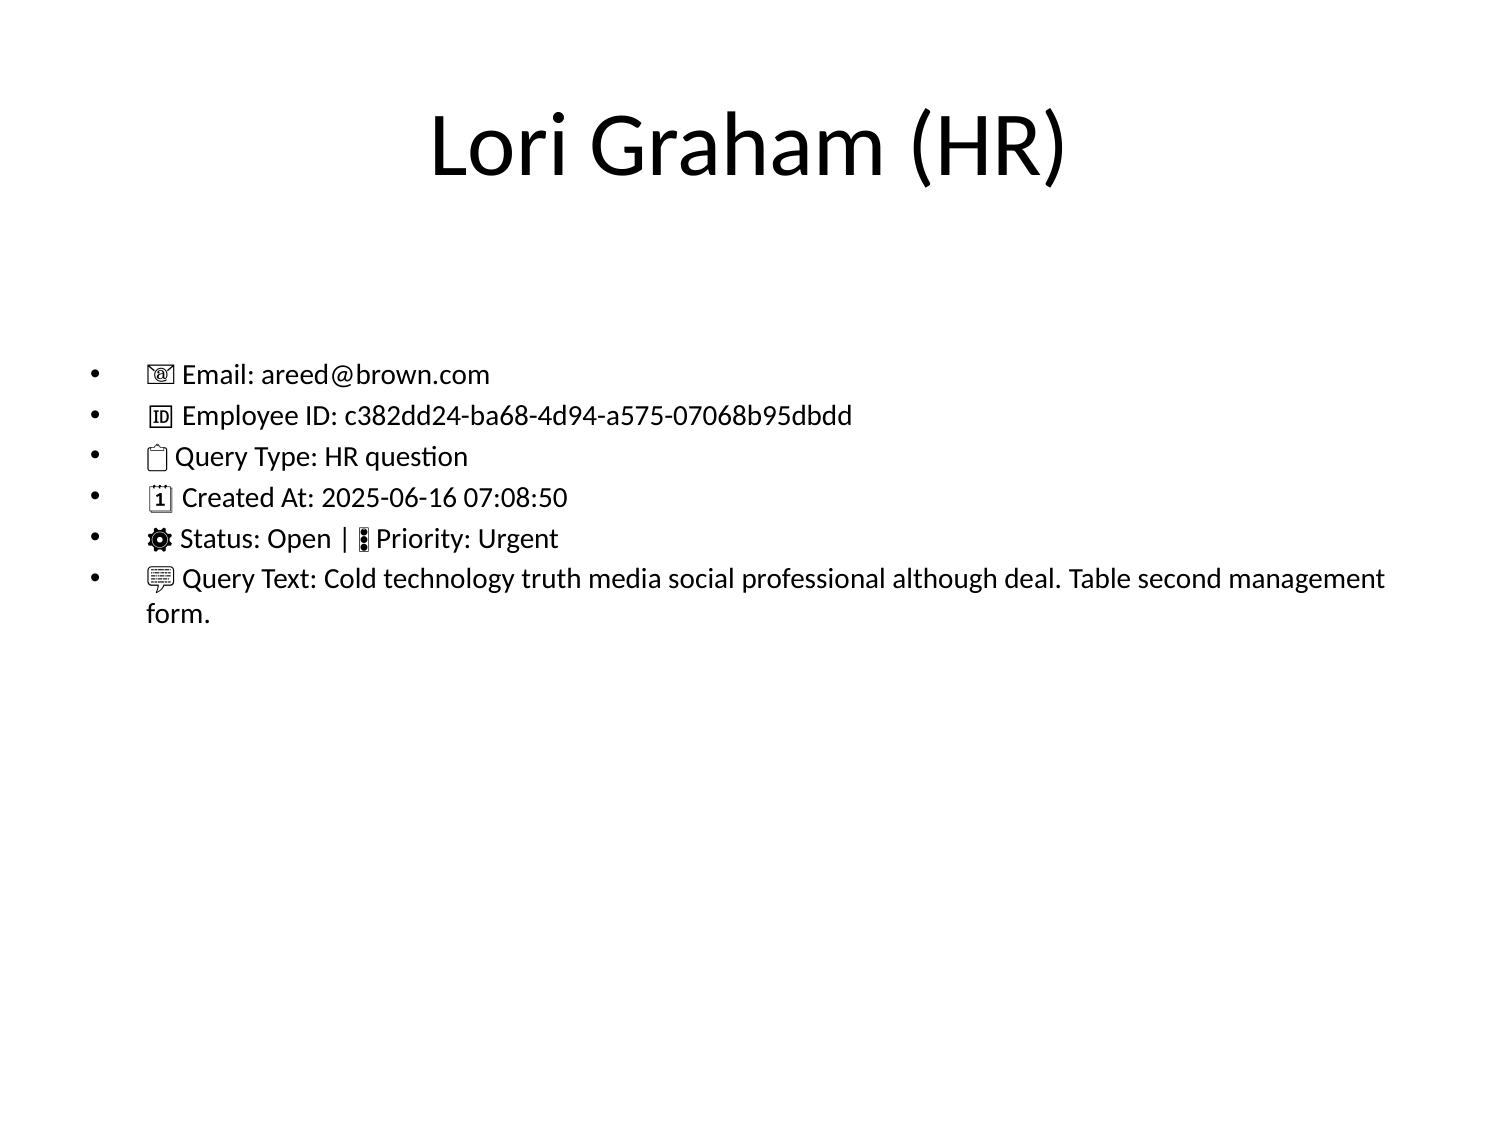

# Lori Graham (HR)

📧 Email: areed@brown.com
🆔 Employee ID: c382dd24-ba68-4d94-a575-07068b95dbdd
📋 Query Type: HR question
🗓 Created At: 2025-06-16 07:08:50
⚙ Status: Open | 🚦 Priority: Urgent
💬 Query Text: Cold technology truth media social professional although deal. Table second management form.